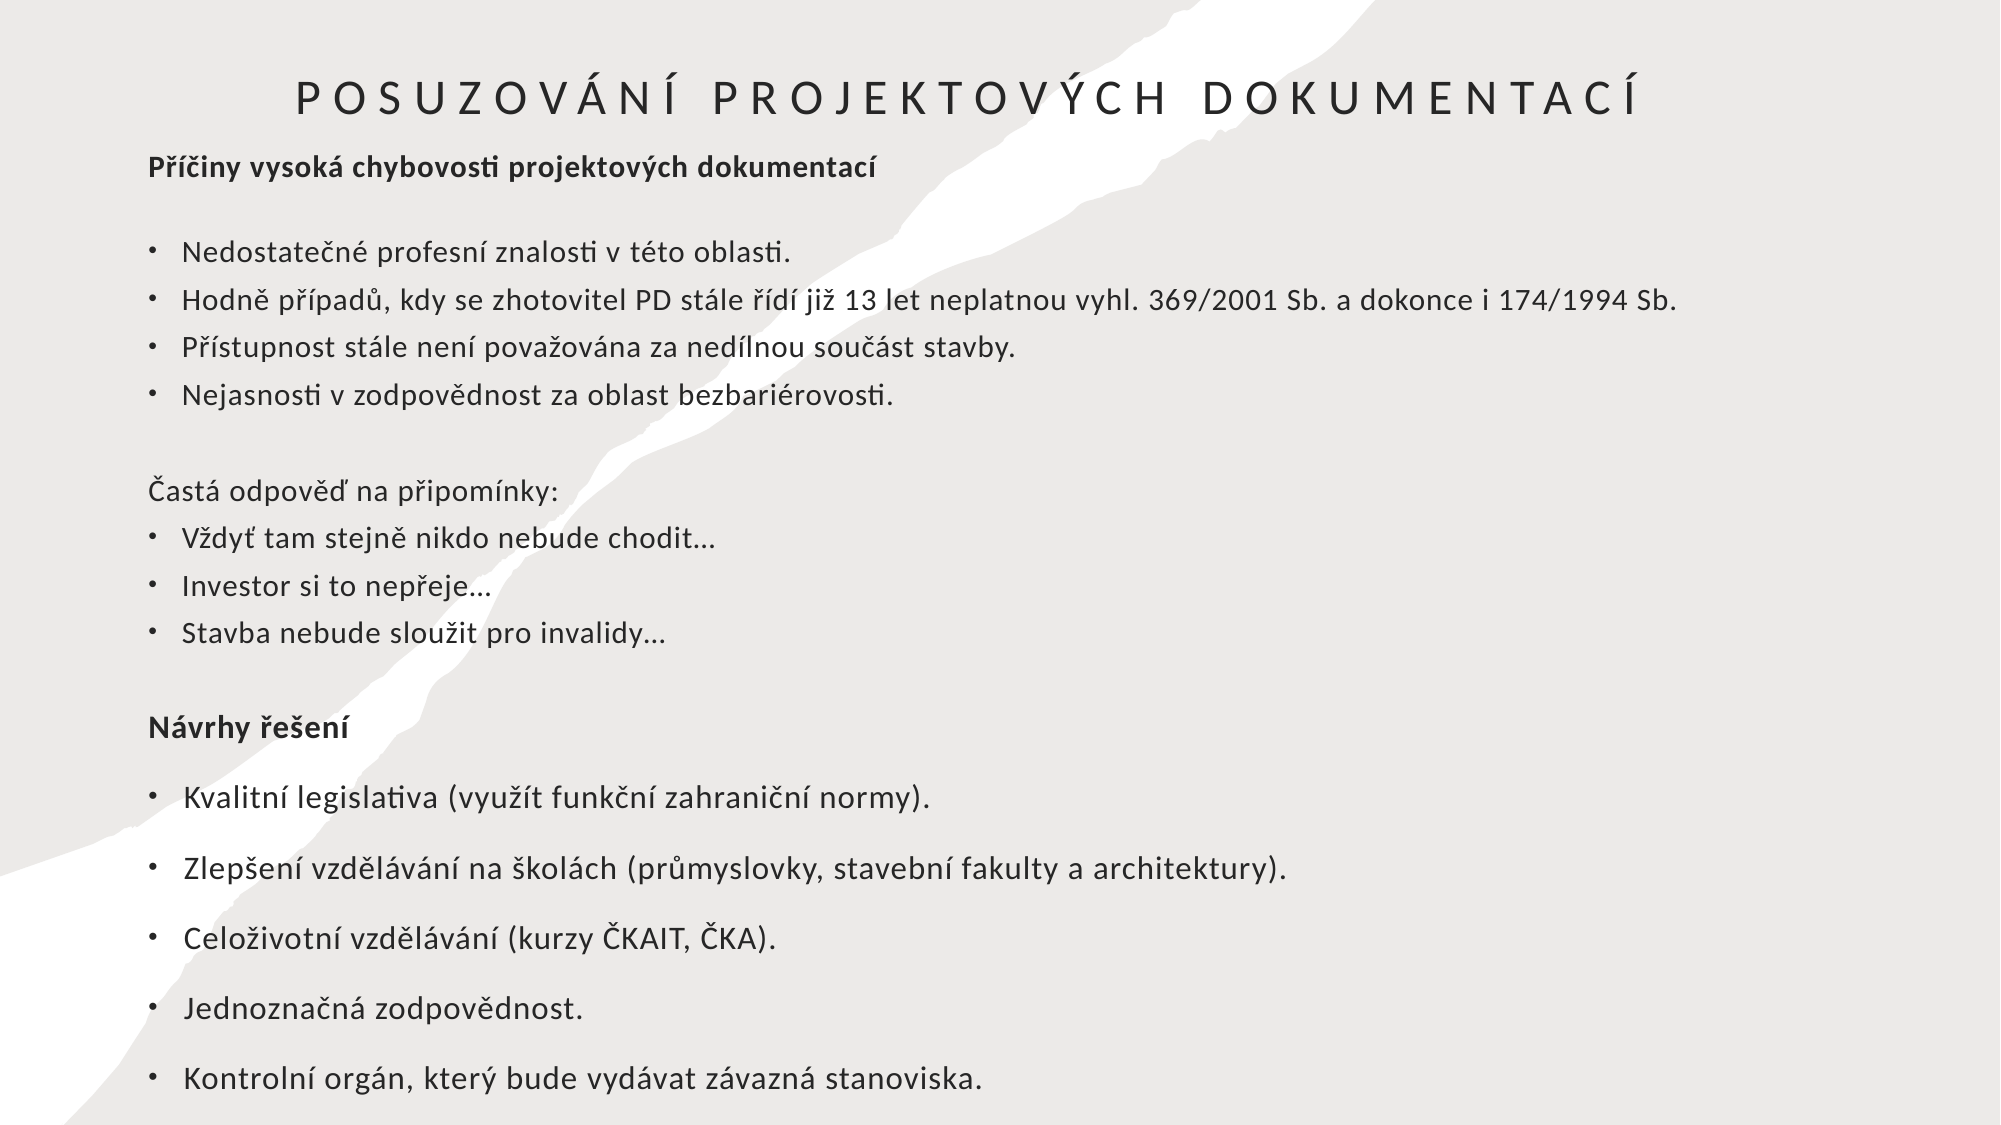

# Posuzování projektových dokumentací
Příčiny vysoká chybovosti projektových dokumentací

Nedostatečné profesní znalosti v této oblasti.
Hodně případů, kdy se zhotovitel PD stále řídí již 13 let neplatnou vyhl. 369/2001 Sb. a dokonce i 174/1994 Sb.
Přístupnost stále není považována za nedílnou součást stavby.
Nejasnosti v zodpovědnost za oblast bezbariérovosti.

Častá odpověď na připomínky:
Vždyť tam stejně nikdo nebude chodit…
Investor si to nepřeje…
Stavba nebude sloužit pro invalidy…
Návrhy řešení
Kvalitní legislativa (využít funkční zahraniční normy).
Zlepšení vzdělávání na školách (průmyslovky, stavební fakulty a architektury).
Celoživotní vzdělávání (kurzy ČKAIT, ČKA).
Jednoznačná zodpovědnost.
Kontrolní orgán, který bude vydávat závazná stanoviska.